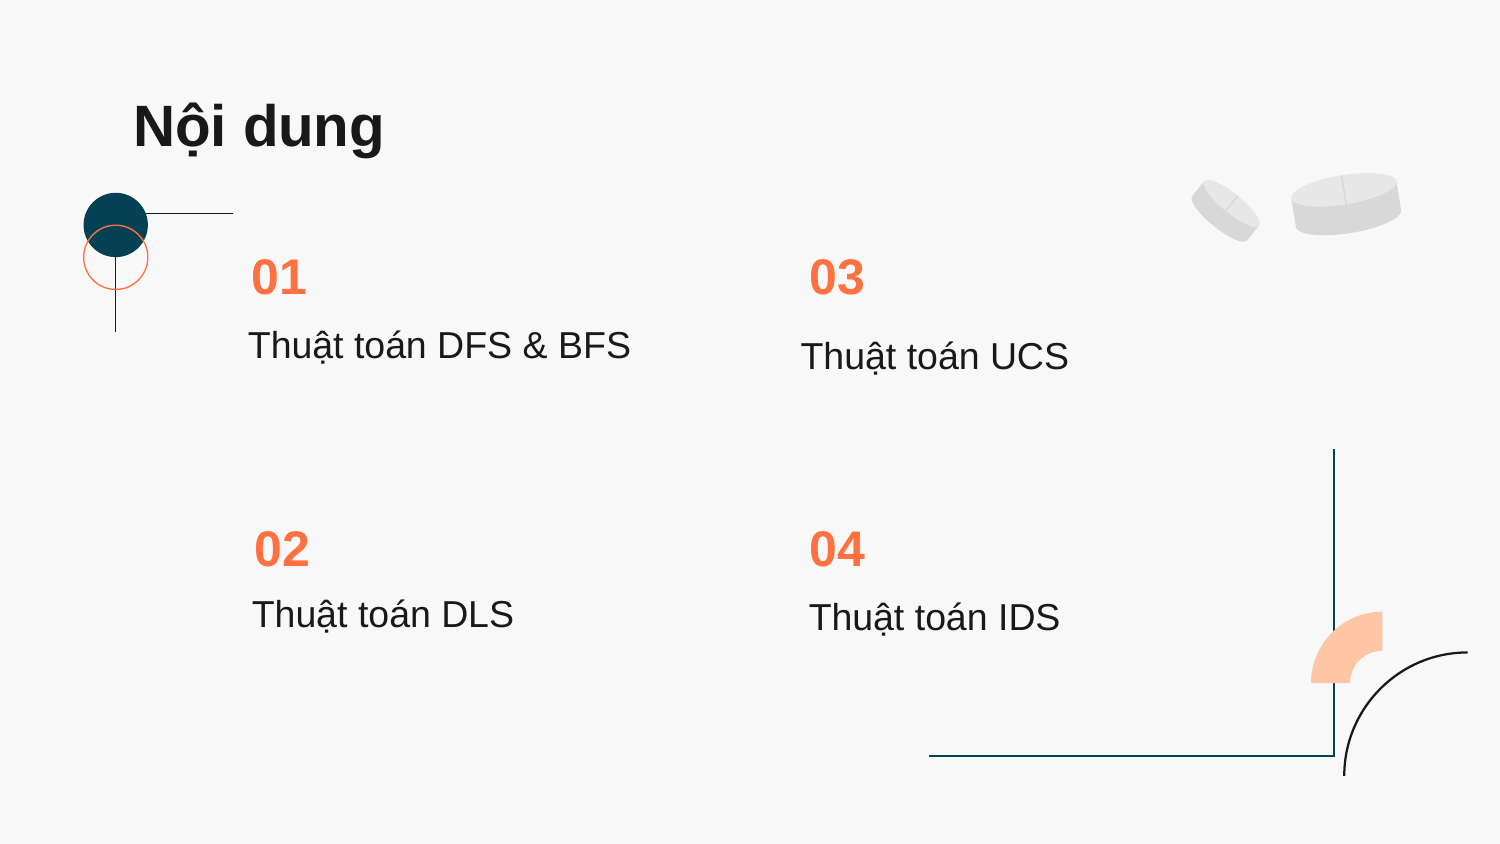

# Nội dung

01
03
Thuật toán DFS & BFS
Thuật toán UCS

02
04
Thuật toán DLS
Thuật toán IDS